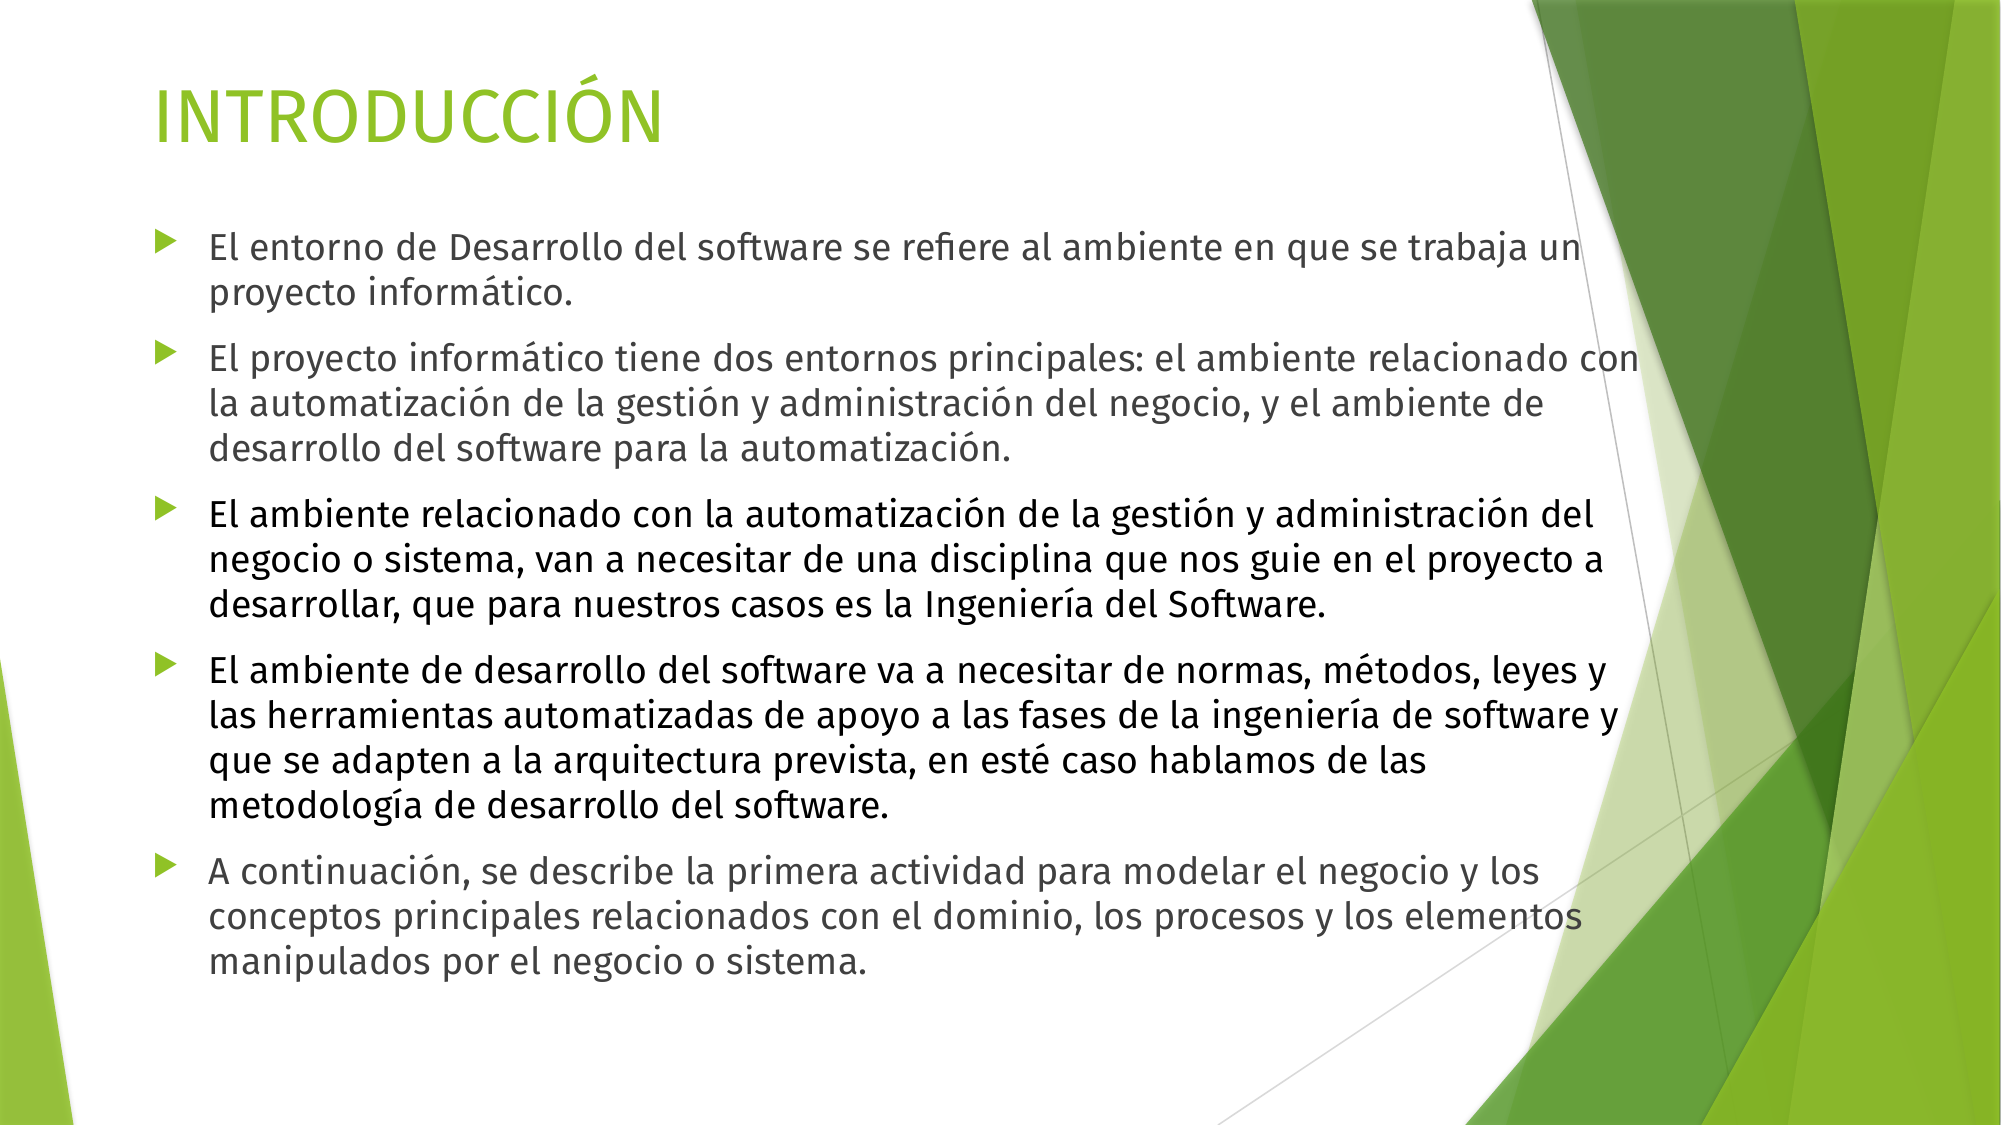

# INTRODUCCIÓN
El entorno de Desarrollo del software se refiere al ambiente en que se trabaja un proyecto informático.
El proyecto informático tiene dos entornos principales: el ambiente relacionado con la automatización de la gestión y administración del negocio, y el ambiente de desarrollo del software para la automatización.
El ambiente relacionado con la automatización de la gestión y administración del negocio o sistema, van a necesitar de una disciplina que nos guie en el proyecto a desarrollar, que para nuestros casos es la Ingeniería del Software.
El ambiente de desarrollo del software va a necesitar de normas, métodos, leyes y las herramientas automatizadas de apoyo a las fases de la ingeniería de software y que se adapten a la arquitectura prevista, en esté caso hablamos de las metodología de desarrollo del software.
A continuación, se describe la primera actividad para modelar el negocio y los conceptos principales relacionados con el dominio, los procesos y los elementos manipulados por el negocio o sistema.